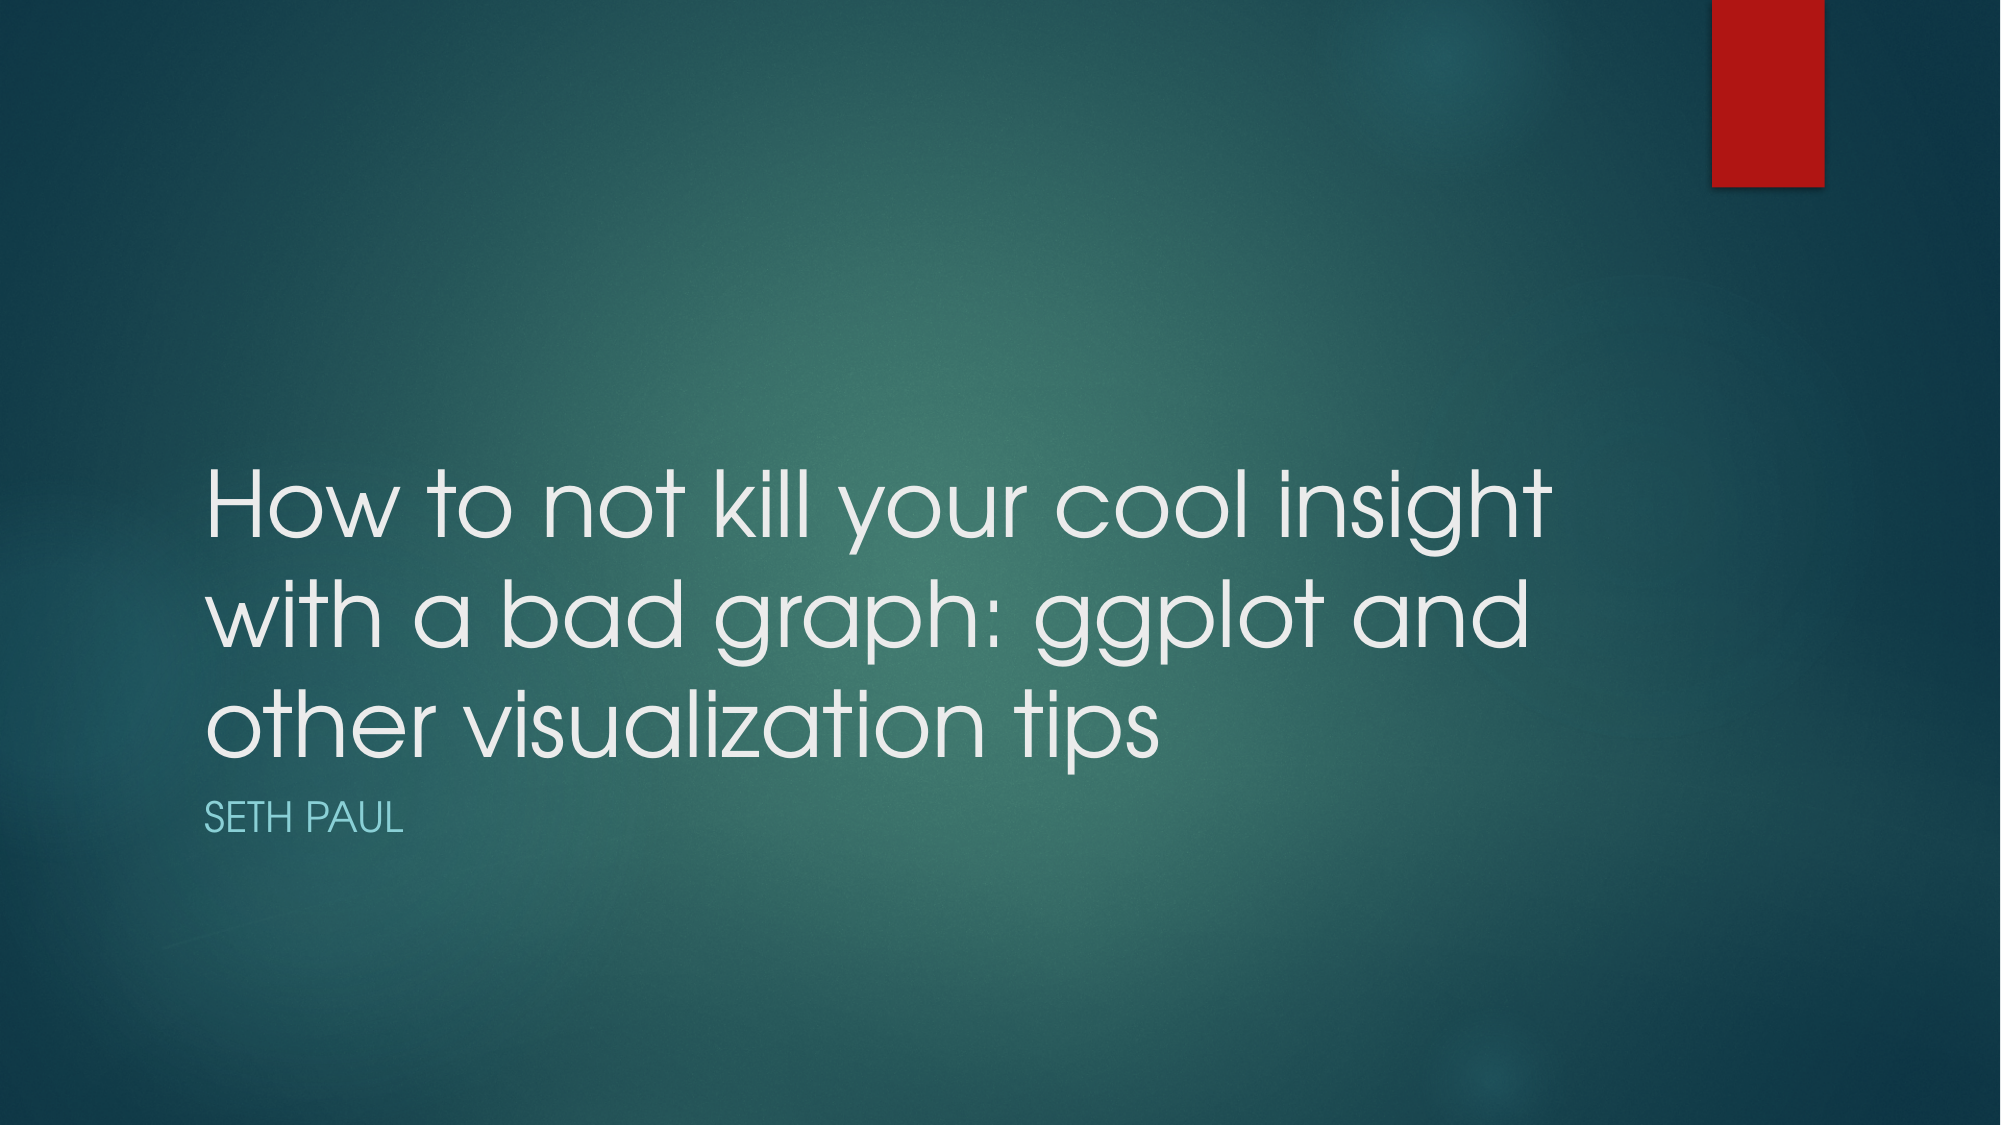

# How to not kill your cool insight with a bad graph: ggplot and other visualization tips
Seth Paul